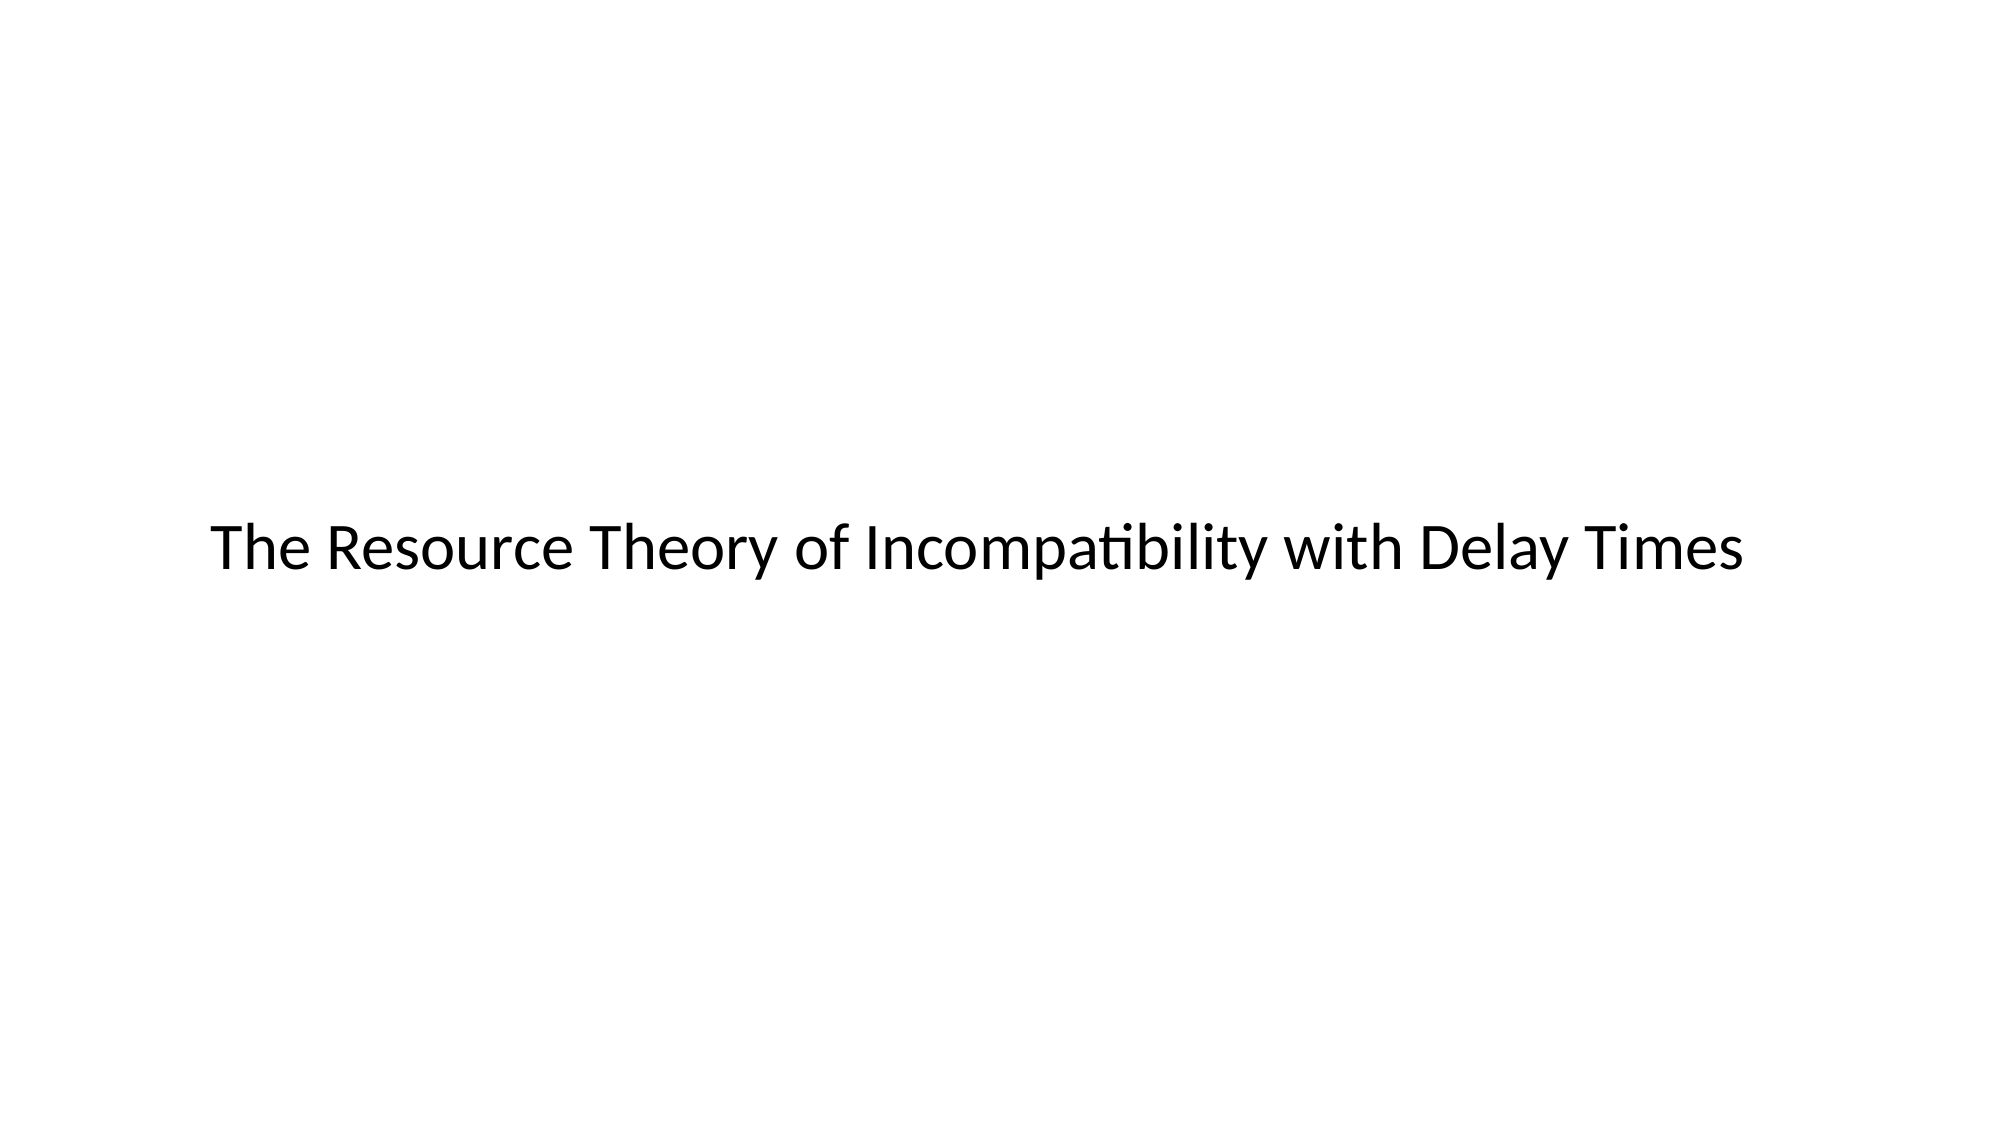

The Resource Theory of Incompatibility with Delay Times